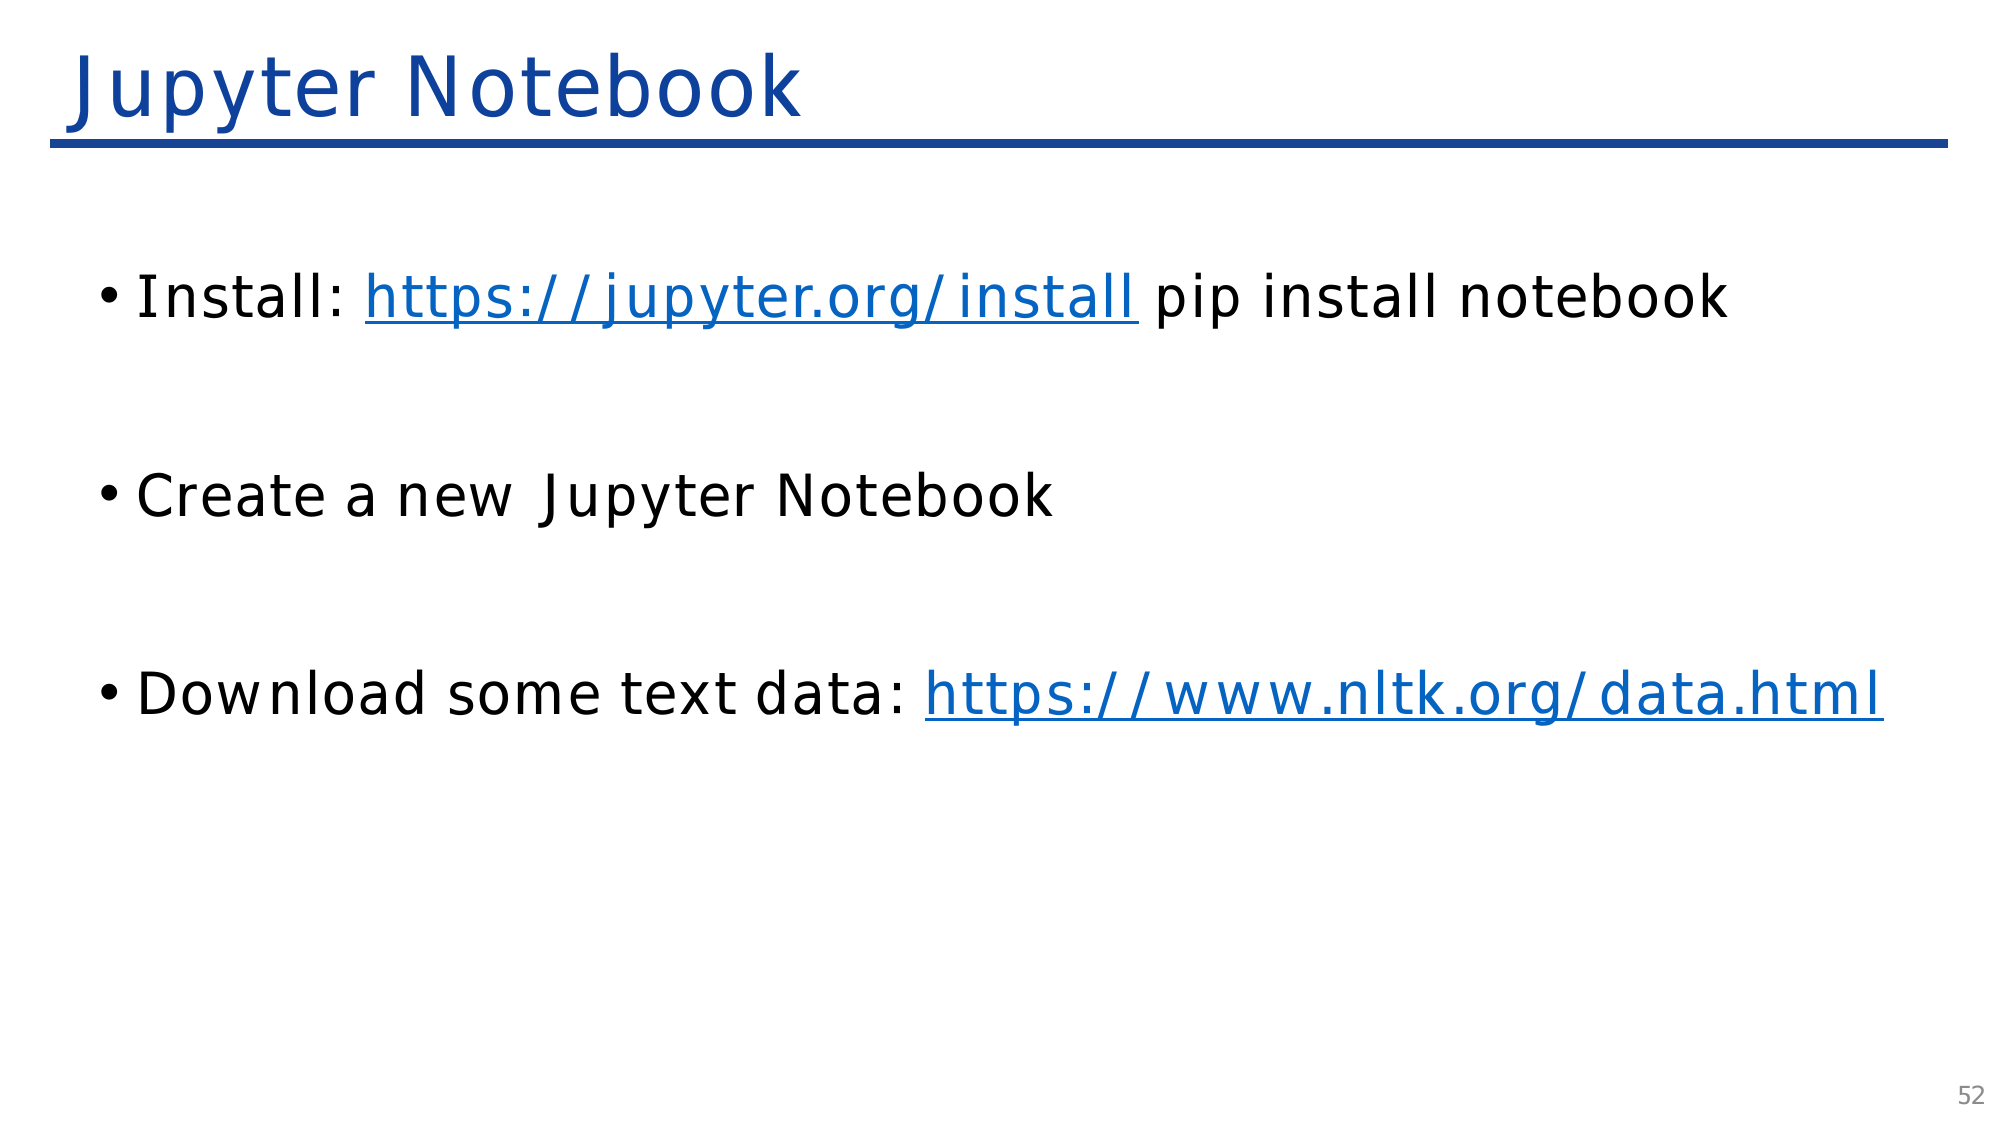

# Jupyter Notebook
Install: https://jupyter.org/install pip install notebook
Create a new Jupyter Notebook
Download some text data: https://www.nltk.org/data.html
52